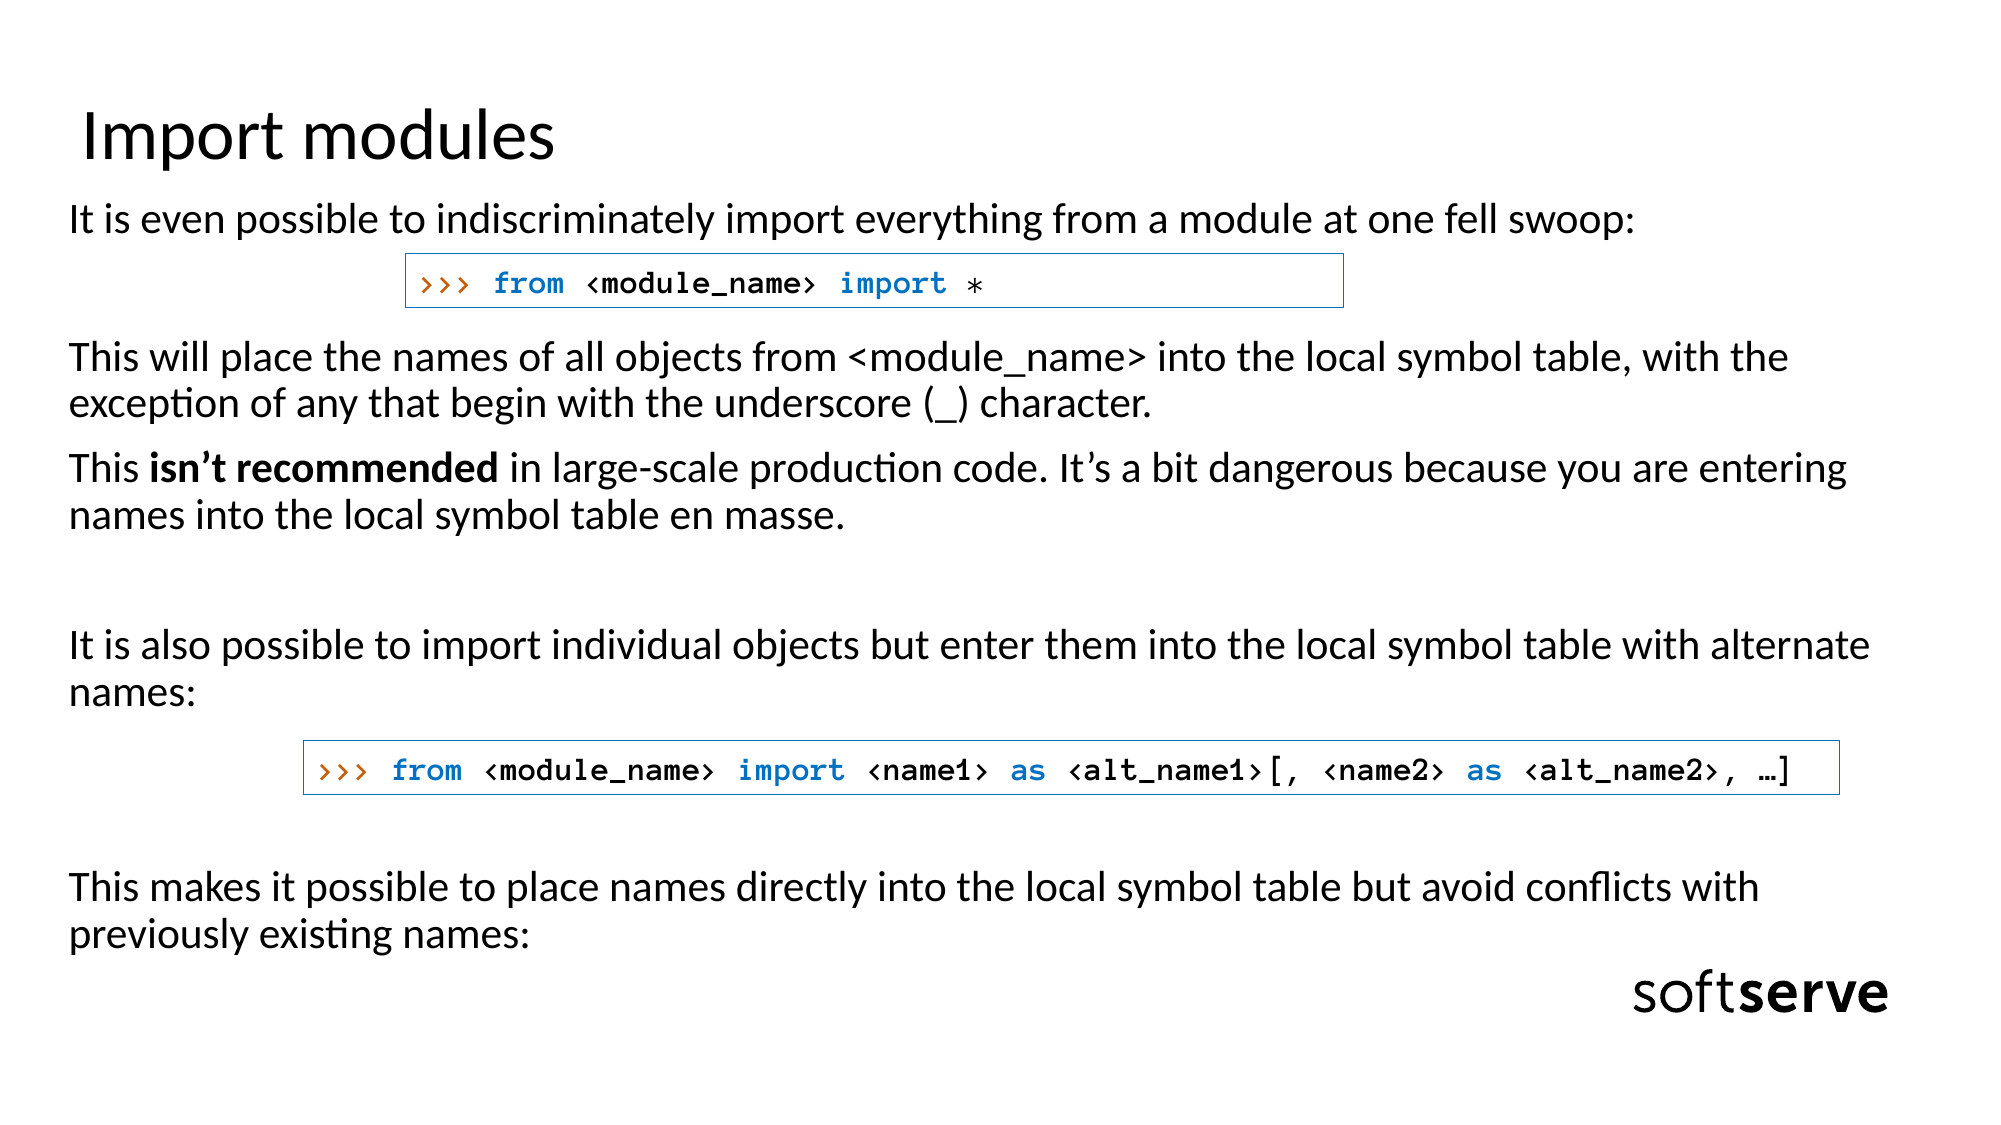

# Import modules
It is even possible to indiscriminately import everything from a module at one fell swoop:

This will place the names of all objects from <module_name> into the local symbol table, with the exception of any that begin with the underscore (_) character.
This isn’t recommended in large-scale production code. It’s a bit dangerous because you are entering names into the local symbol table en masse.

It is also possible to import individual objects but enter them into the local symbol table with alternate names:

This makes it possible to place names directly into the local symbol table but avoid conflicts with previously existing names:
>>> from <module_name> import *
>>> from <module_name> import <name1> as <alt_name1>[, <name2> as <alt_name2>, …]